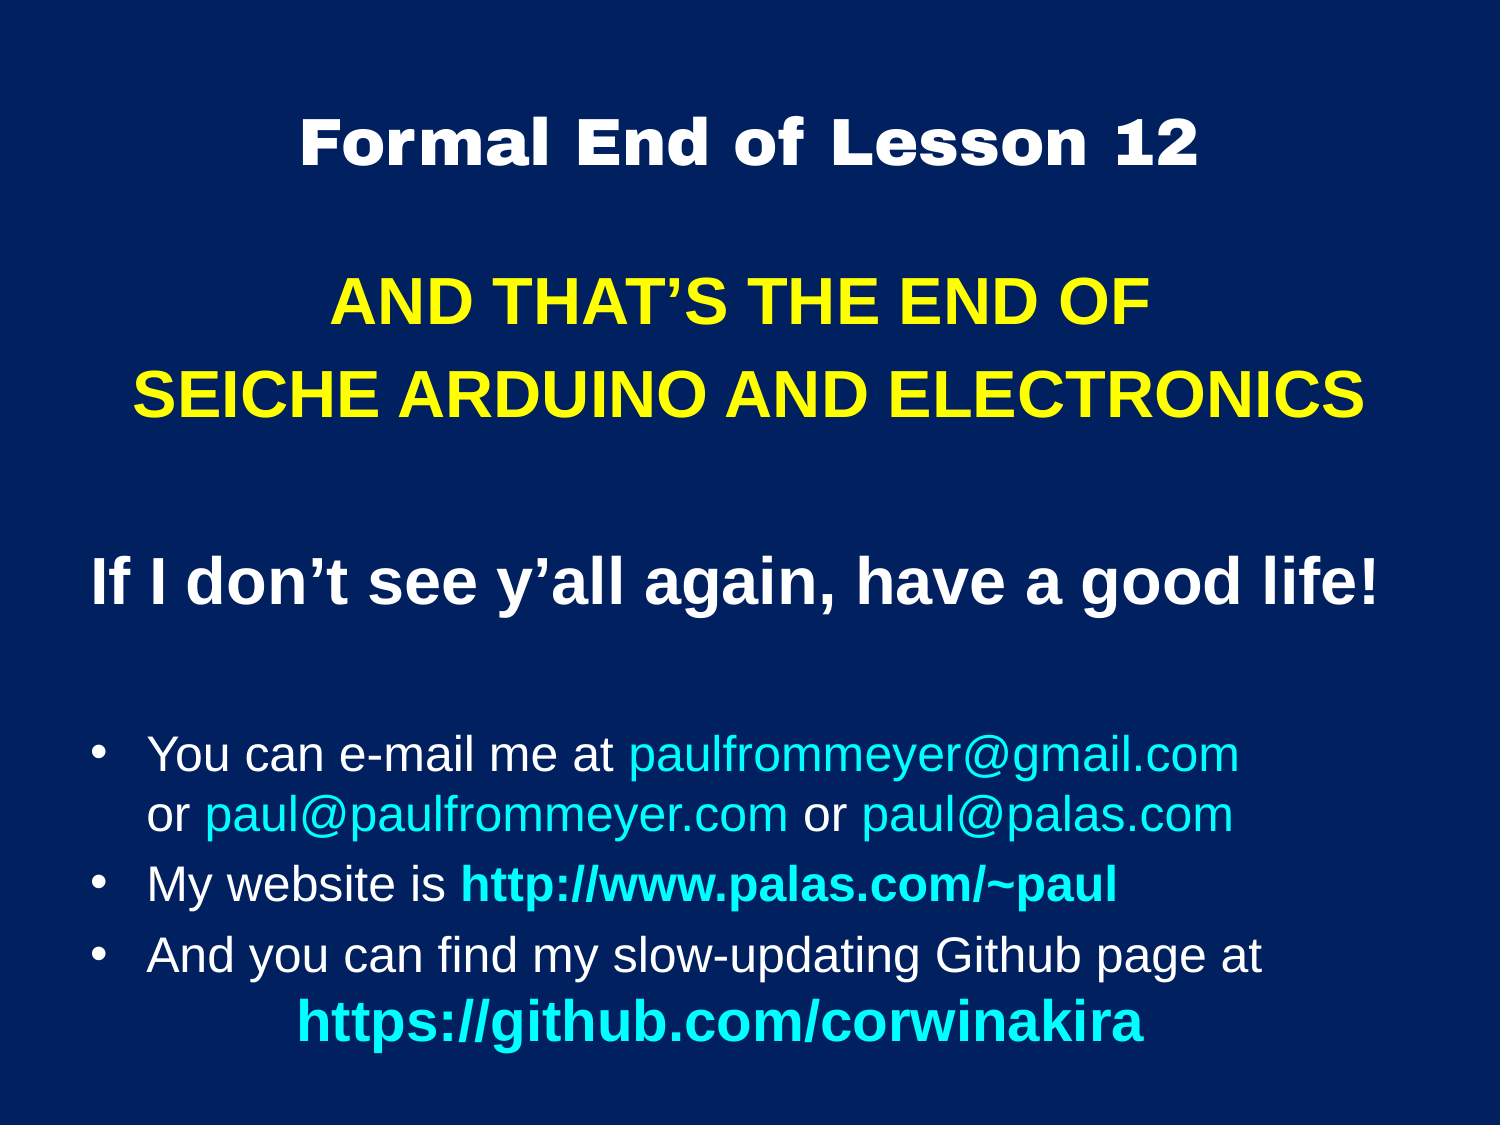

# Formal End of Lesson 12
AND THAT’S THE END OF
SEICHE ARDUINO AND ELECTRONICS

If I don’t see y’all again, have a good life!

You can e-mail me at paulfrommeyer@gmail.com
or paul@paulfrommeyer.com or paul@palas.com
My website is http://www.palas.com/~paul
And you can find my slow-updating Github page at
	https://github.com/corwinakira